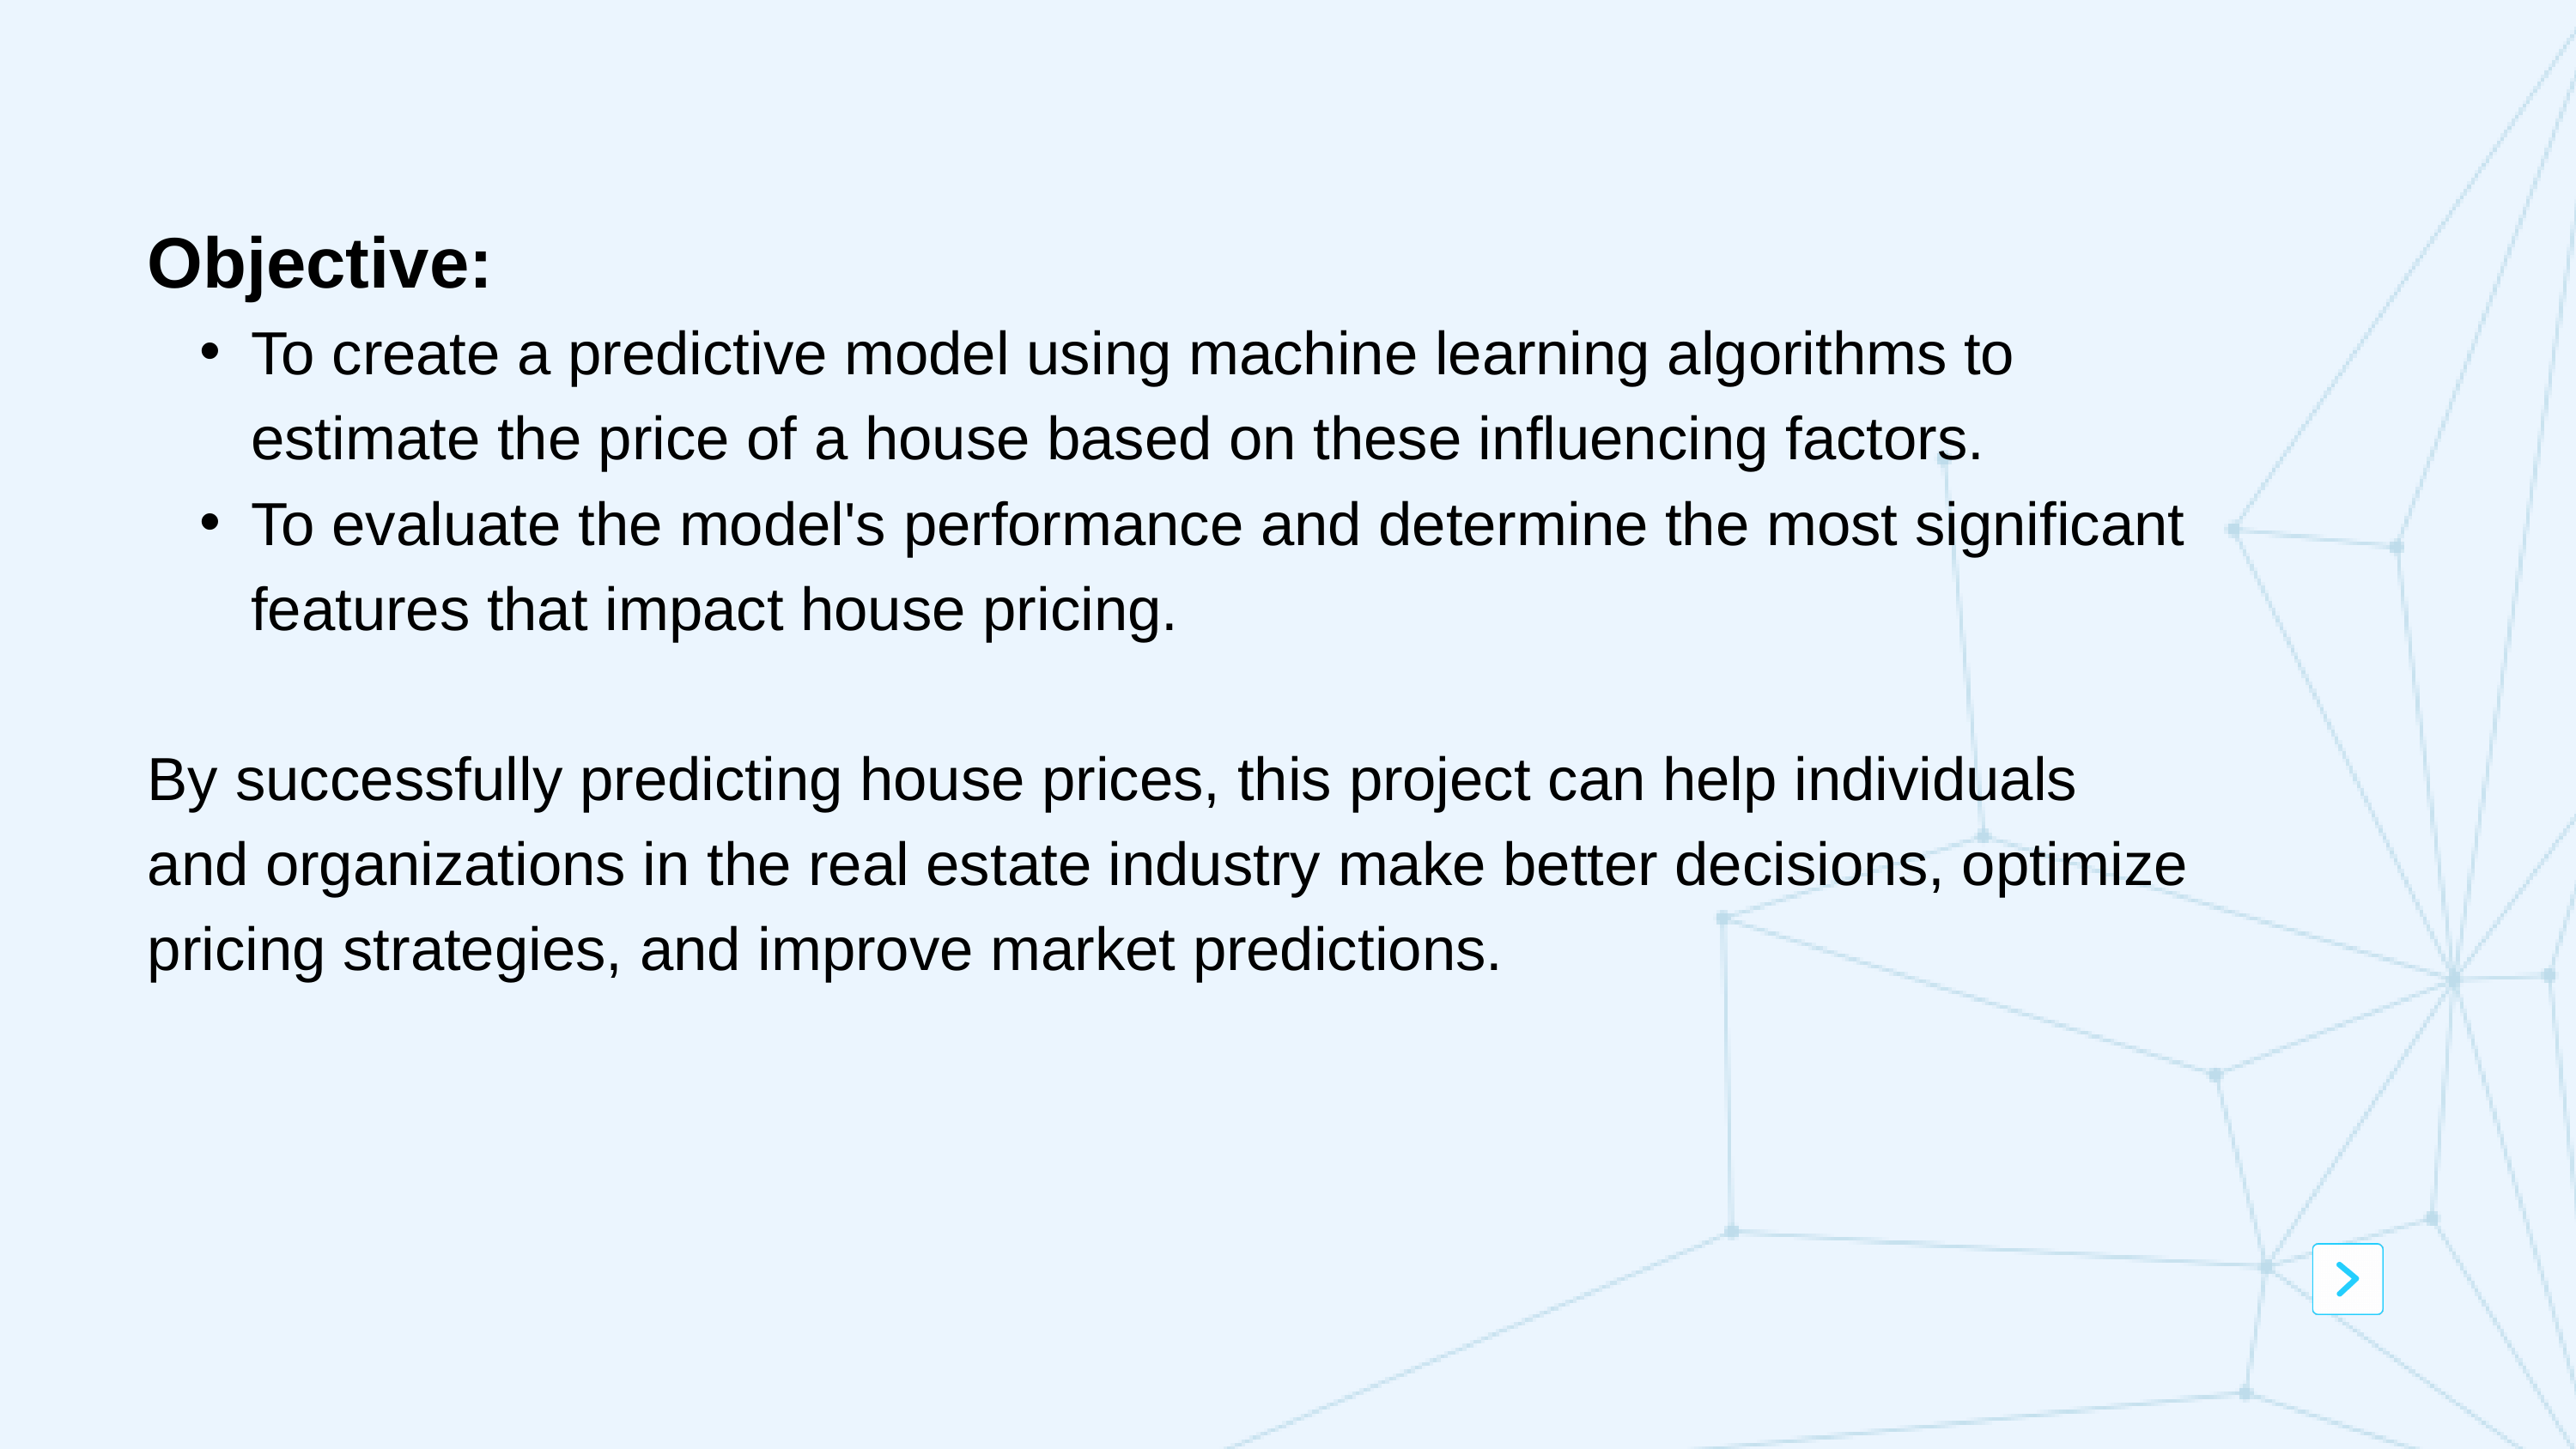

Objective:
To create a predictive model using machine learning algorithms to estimate the price of a house based on these influencing factors.
To evaluate the model's performance and determine the most significant features that impact house pricing.

By successfully predicting house prices, this project can help individuals and organizations in the real estate industry make better decisions, optimize pricing strategies, and improve market predictions.